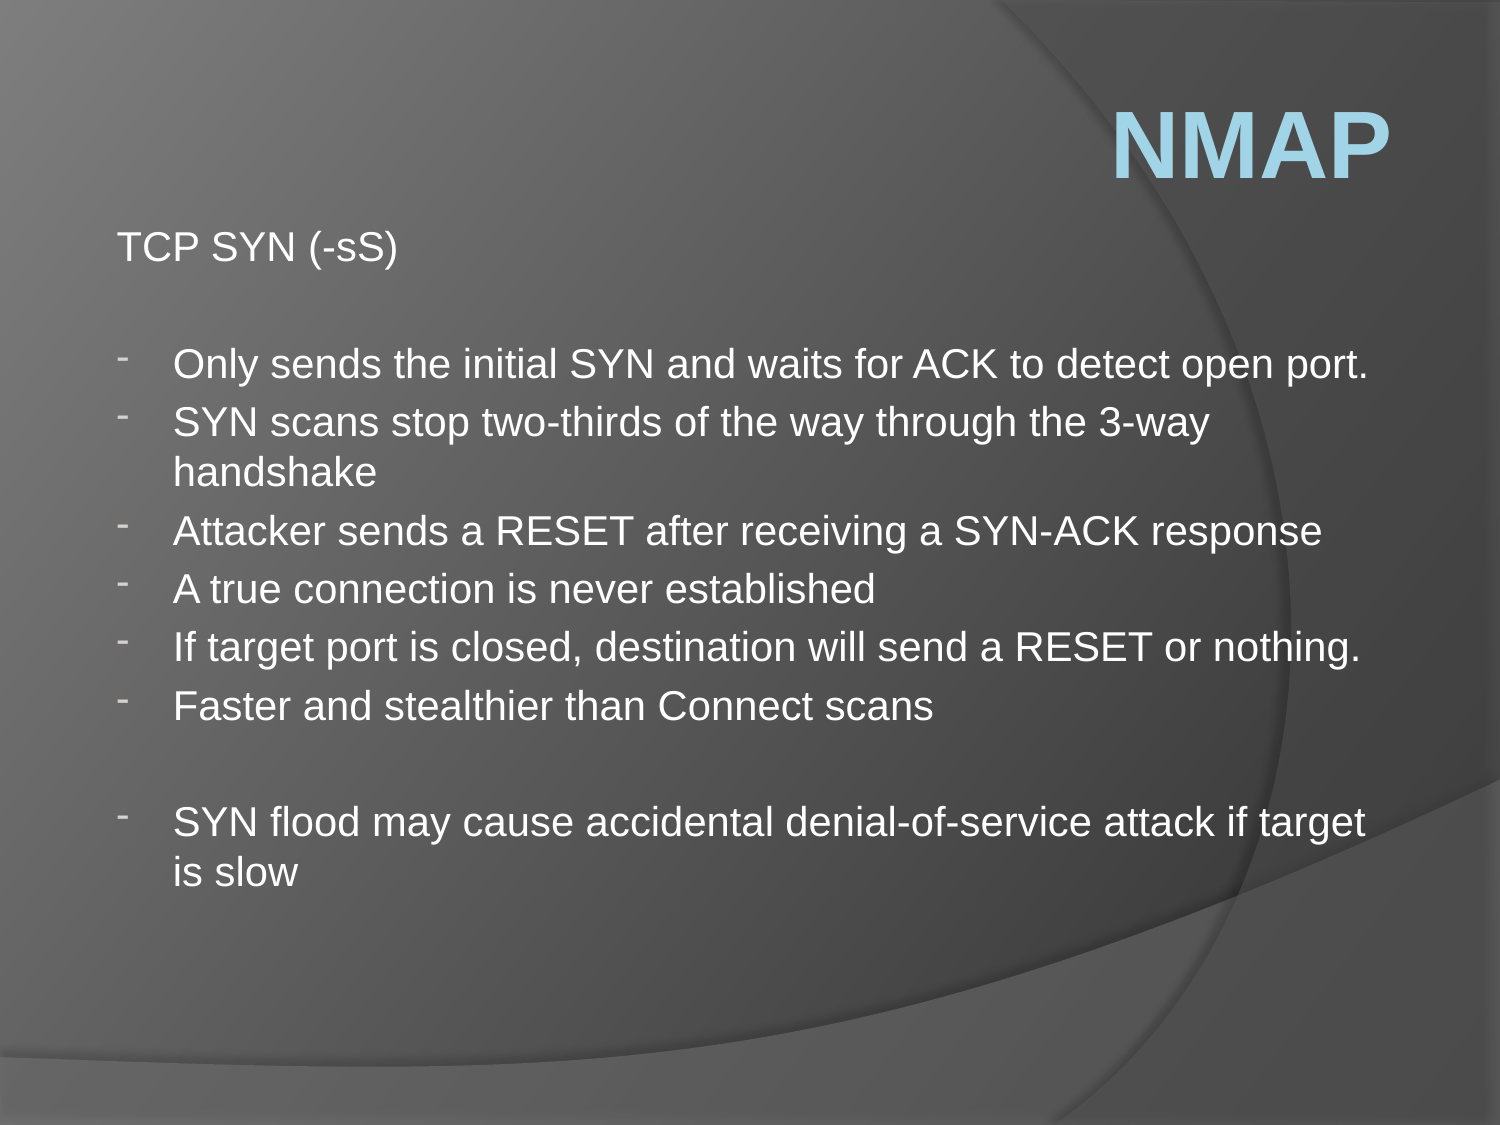

# NMAP
TCP SYN (-sS)

Only sends the initial SYN and waits for ACK to detect open port.
SYN scans stop two-thirds of the way through the 3-way handshake
Attacker sends a RESET after receiving a SYN-ACK response
A true connection is never established
If target port is closed, destination will send a RESET or nothing.
Faster and stealthier than Connect scans

SYN flood may cause accidental denial-of-service attack if target is slow